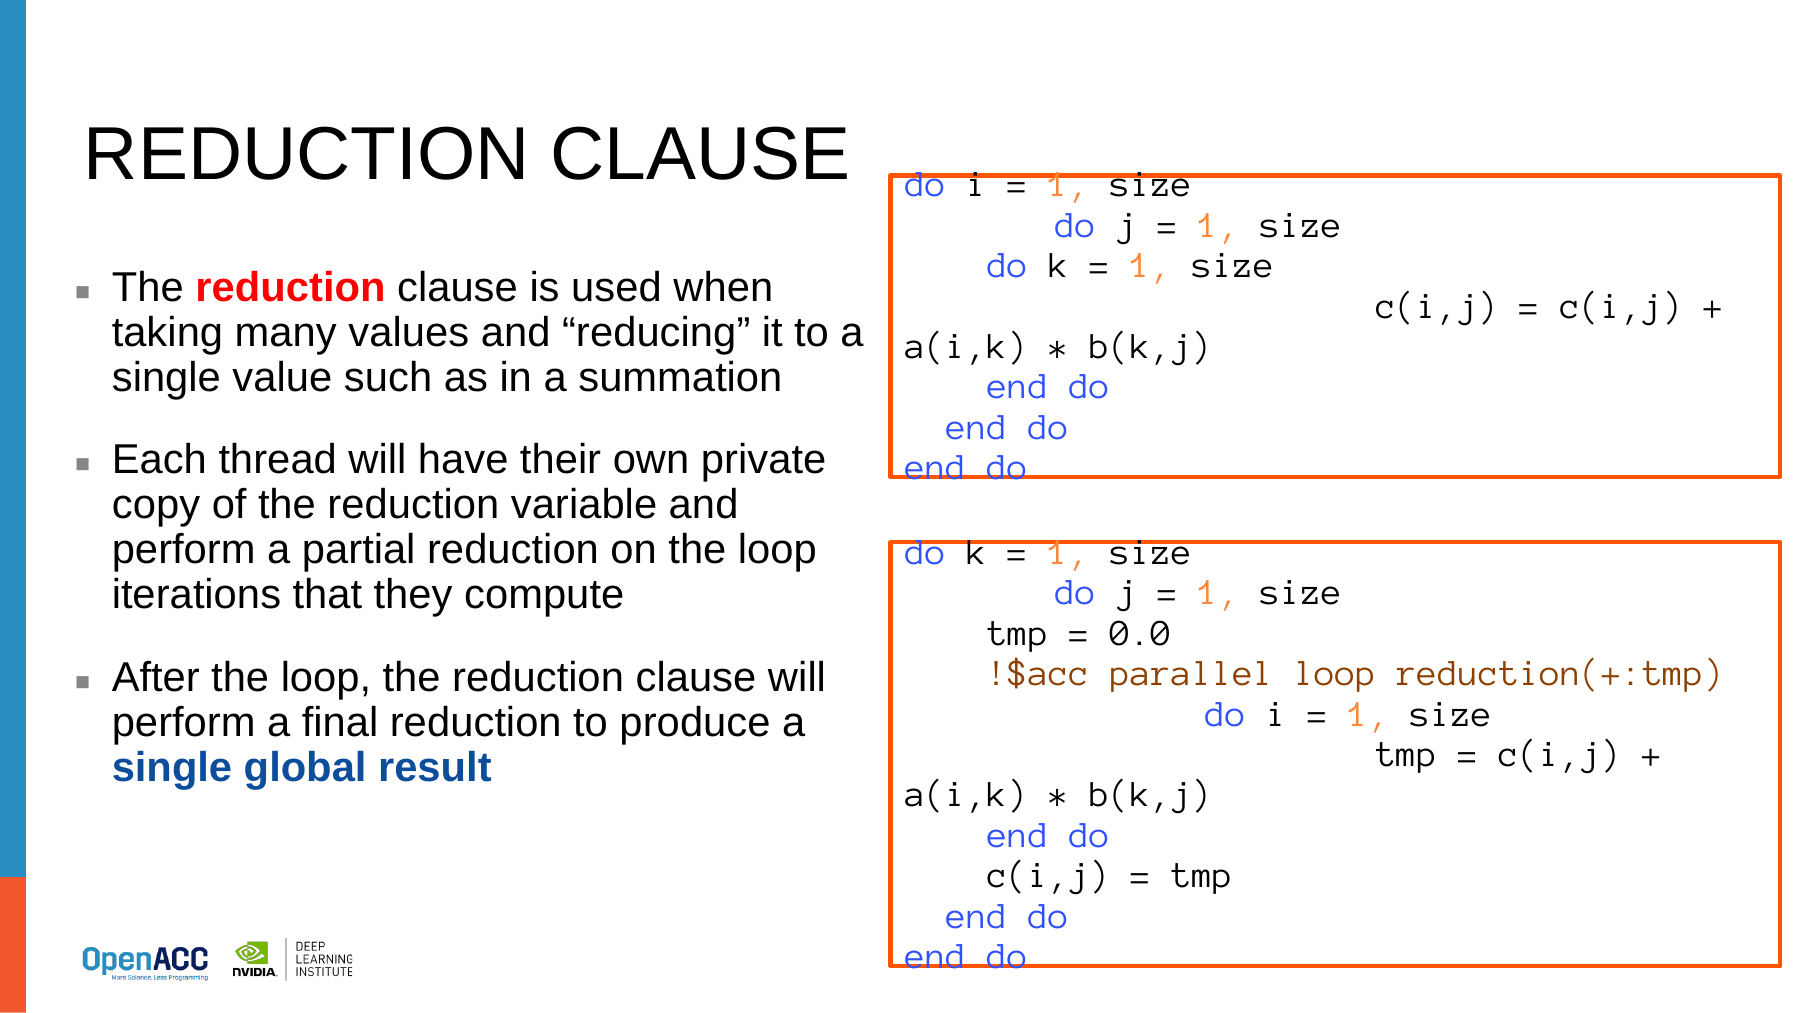

# REDUCTION CLAUSE
do i = 1, size
	do j = 1, size
    do k = 1, size
			 c(i,j) = c(i,j) + a(i,k) * b(k,j)
    end do
  end do
end do
The reduction clause is used when taking many values and “reducing” it to a single value such as in a summation
Each thread will have their own private copy of the reduction variable and perform a partial reduction on the loop iterations that they compute
After the loop, the reduction clause will perform a final reduction to produce a single global result
do k = 1, size
	do j = 1, size
    tmp = 0.0
    !$acc parallel loop reduction(+:tmp)
		do i = 1, size
			 tmp = c(i,j) + a(i,k) * b(k,j)
    end do
    c(i,j) = tmp
  end do
end do